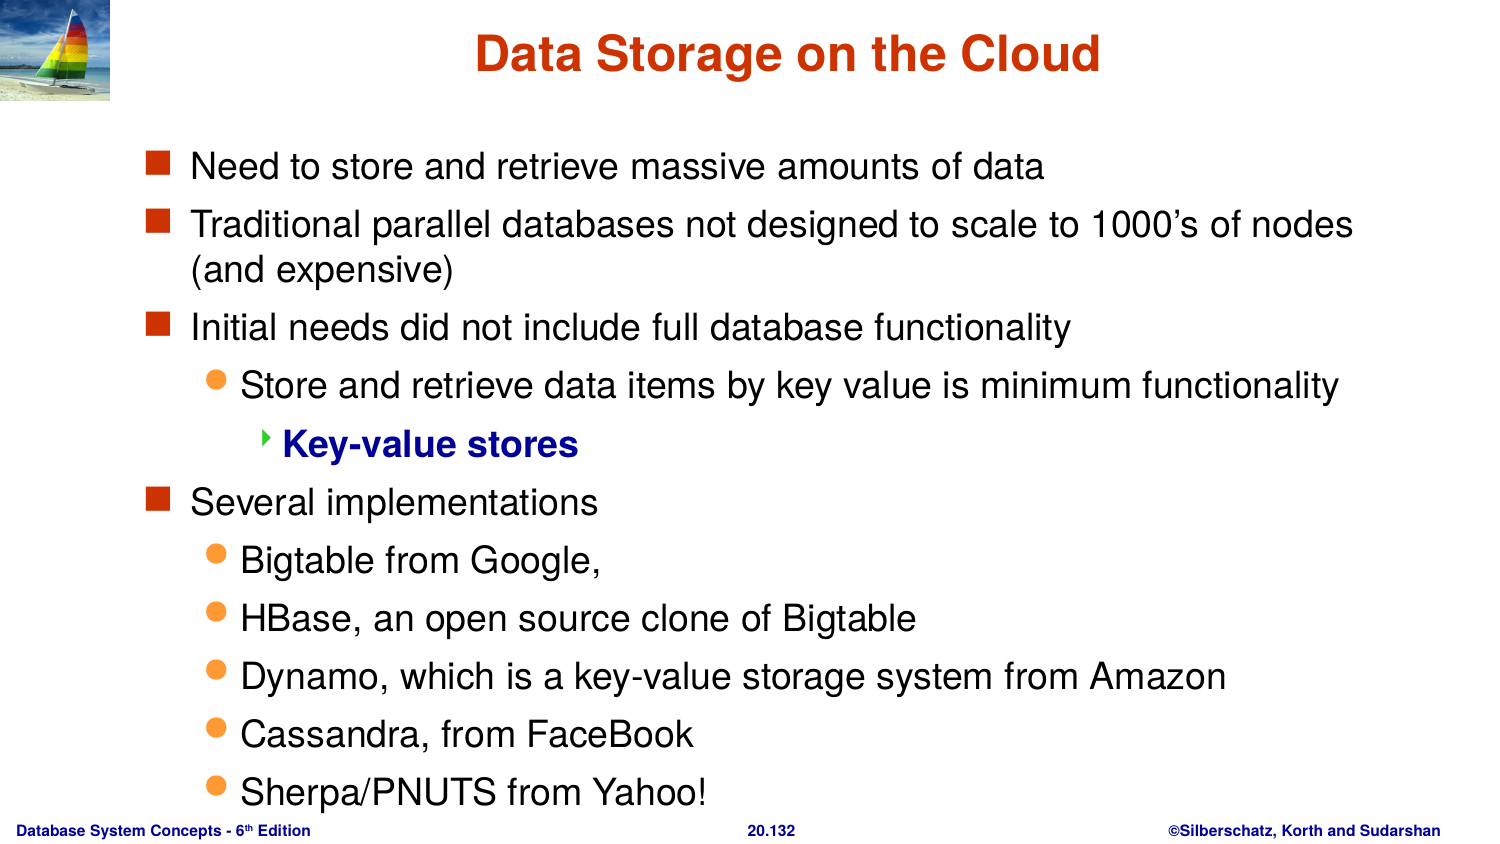

# Data Storage on the Cloud
Need to store and retrieve massive amounts of data
Traditional parallel databases not designed to scale to 1000’s of nodes (and expensive)
Initial needs did not include full database functionality
Store and retrieve data items by key value is minimum functionality
Key-value stores
Several implementations
Bigtable from Google,
HBase, an open source clone of Bigtable
Dynamo, which is a key-value storage system from Amazon
Cassandra, from FaceBook
Sherpa/PNUTS from Yahoo!